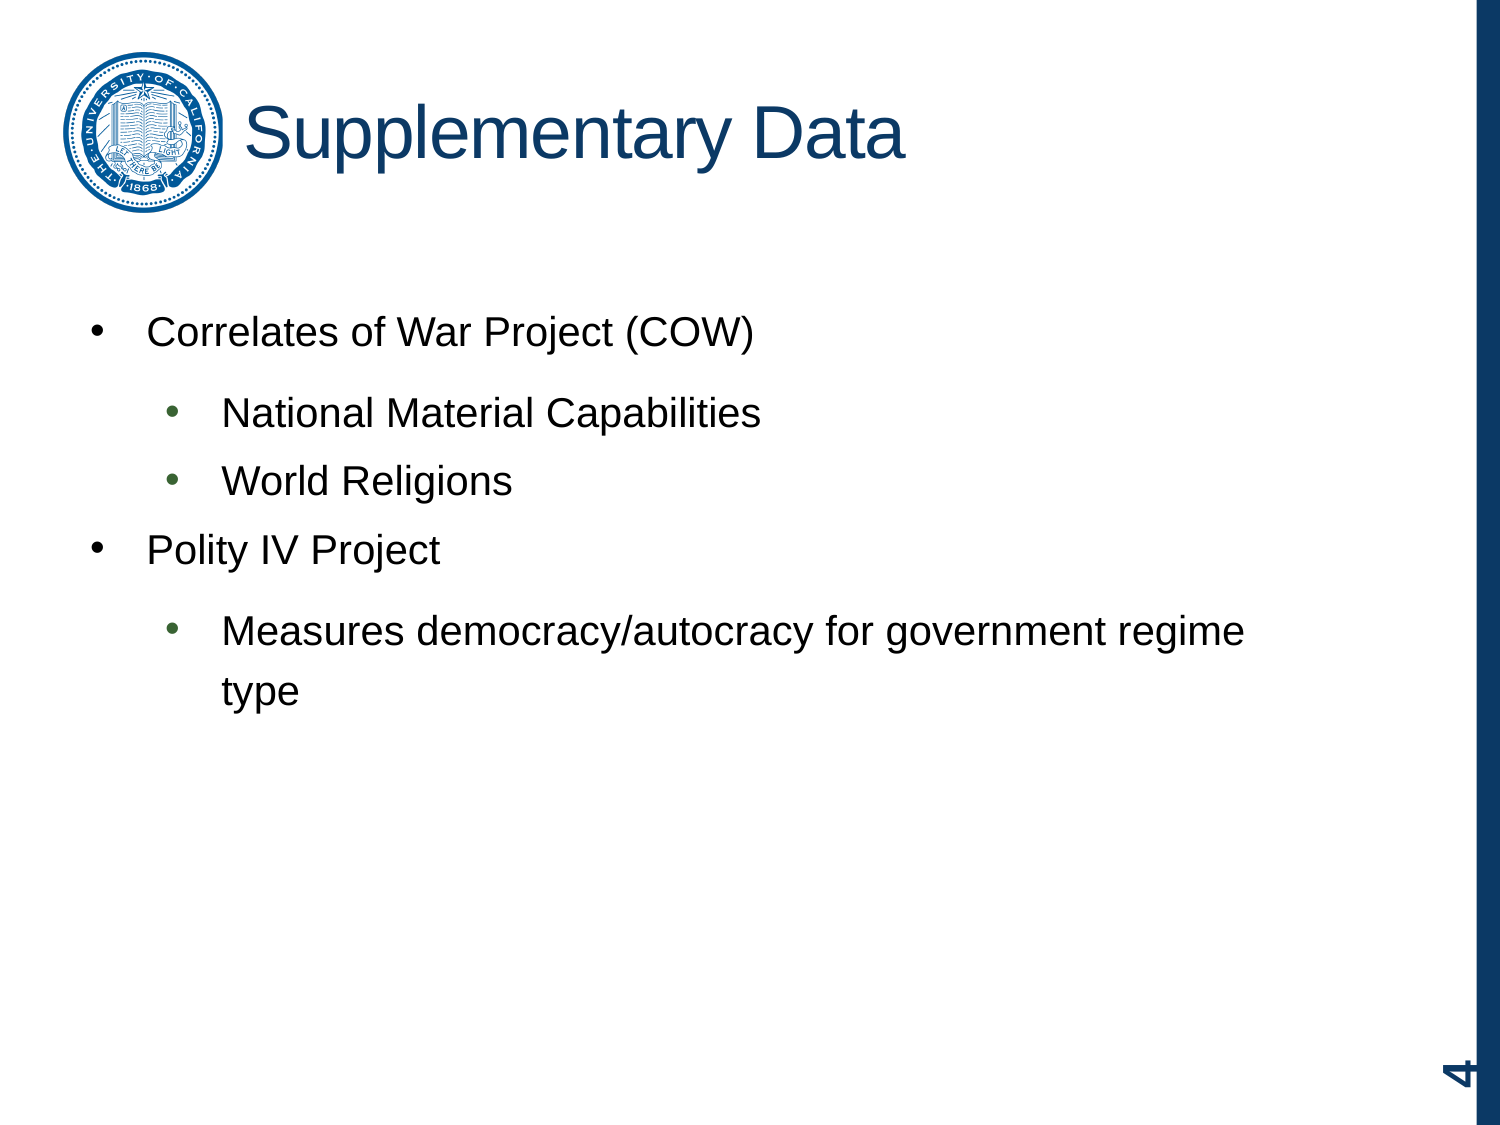

# Supplementary Data
Correlates of War Project (COW)
National Material Capabilities
World Religions
Polity IV Project
Measures democracy/autocracy for government regime type

4